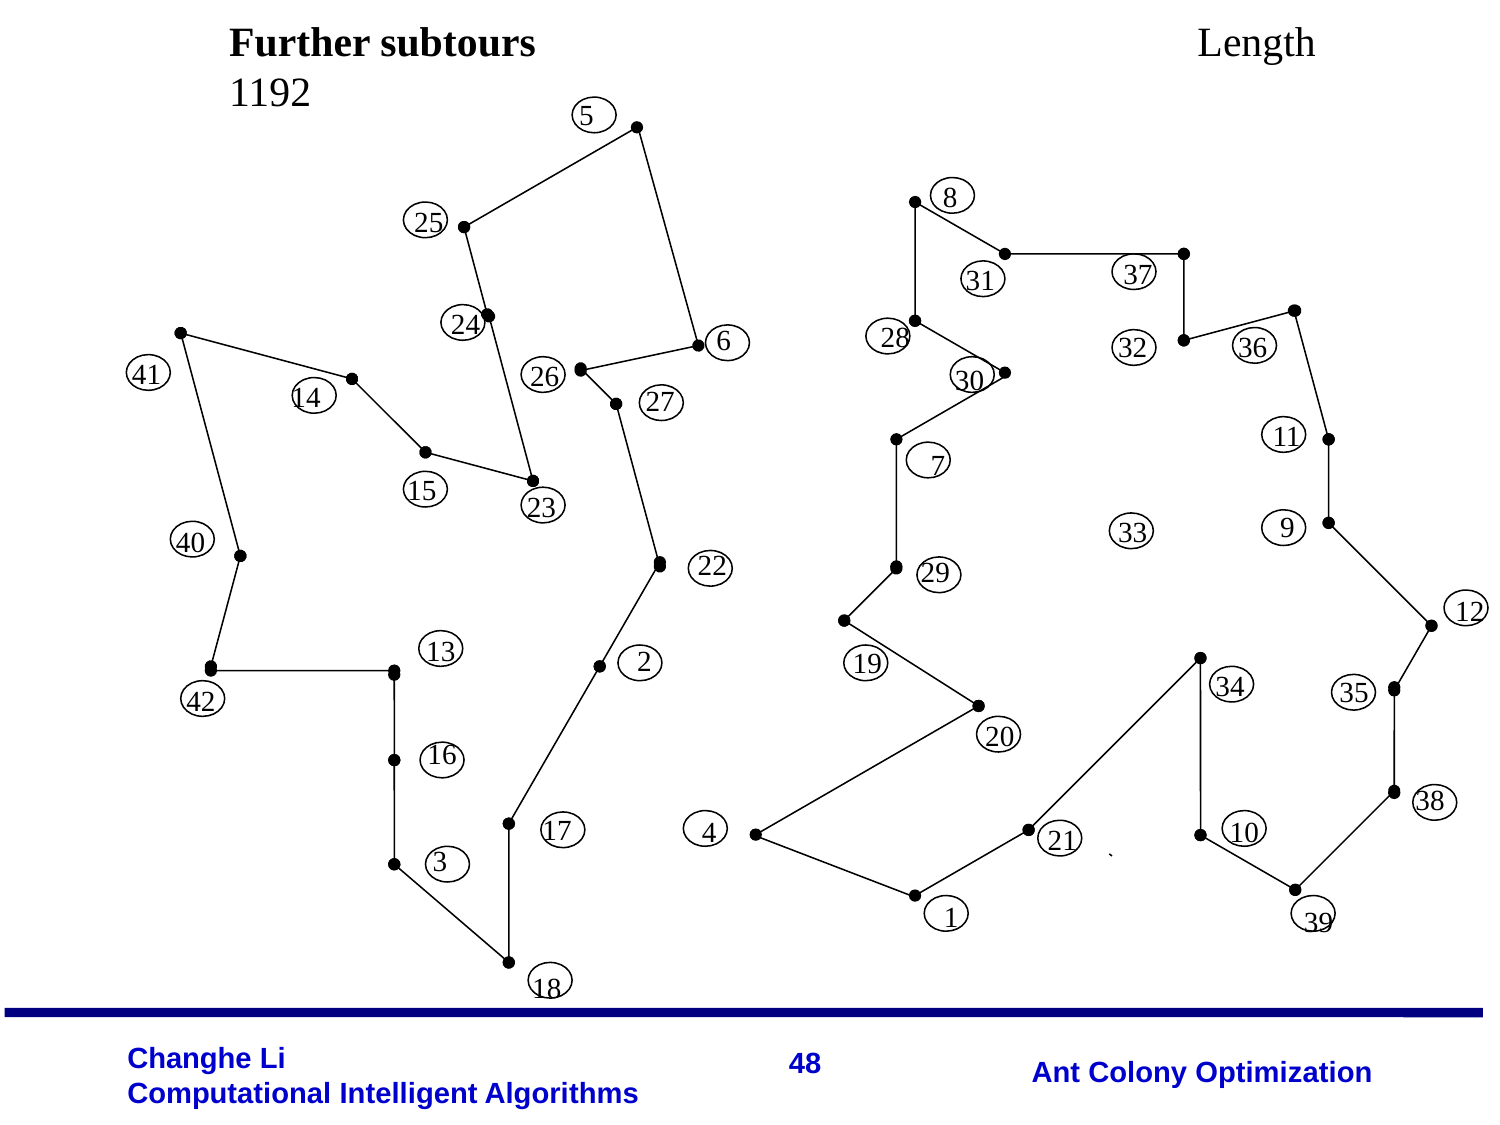

Further subtours                                                               Length 1192
5

8

25

37
31

24

28

6

32
36

41
26
30

14
27

11

7

15

23

9
33

40

22
29

12

13

2
19

34

35

42

20

16

38

17
4
10

21

3

1

39

18